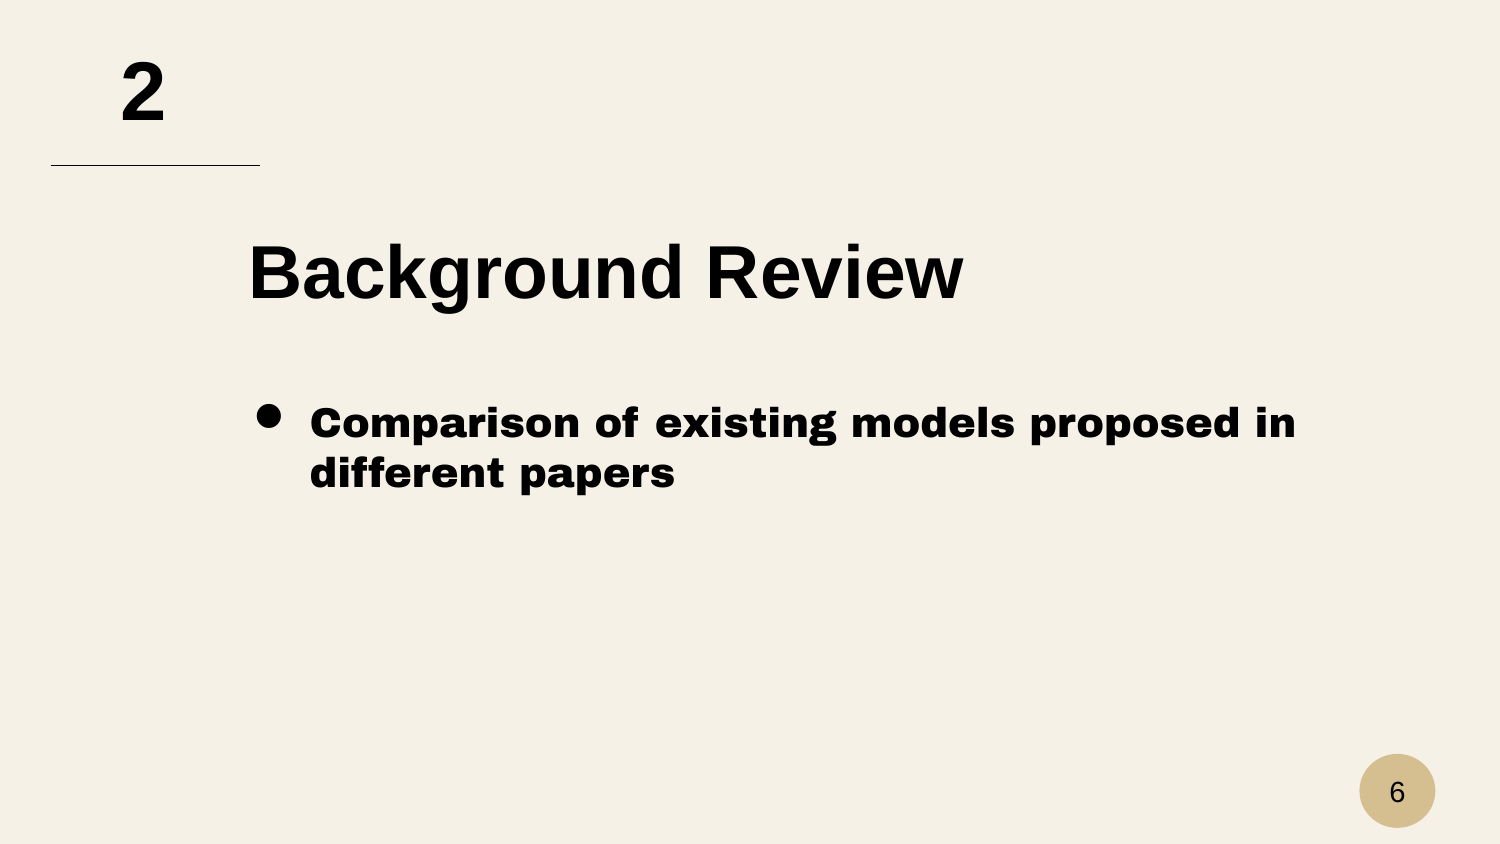

2
Background Review
Comparison of existing models proposed in different papers

6